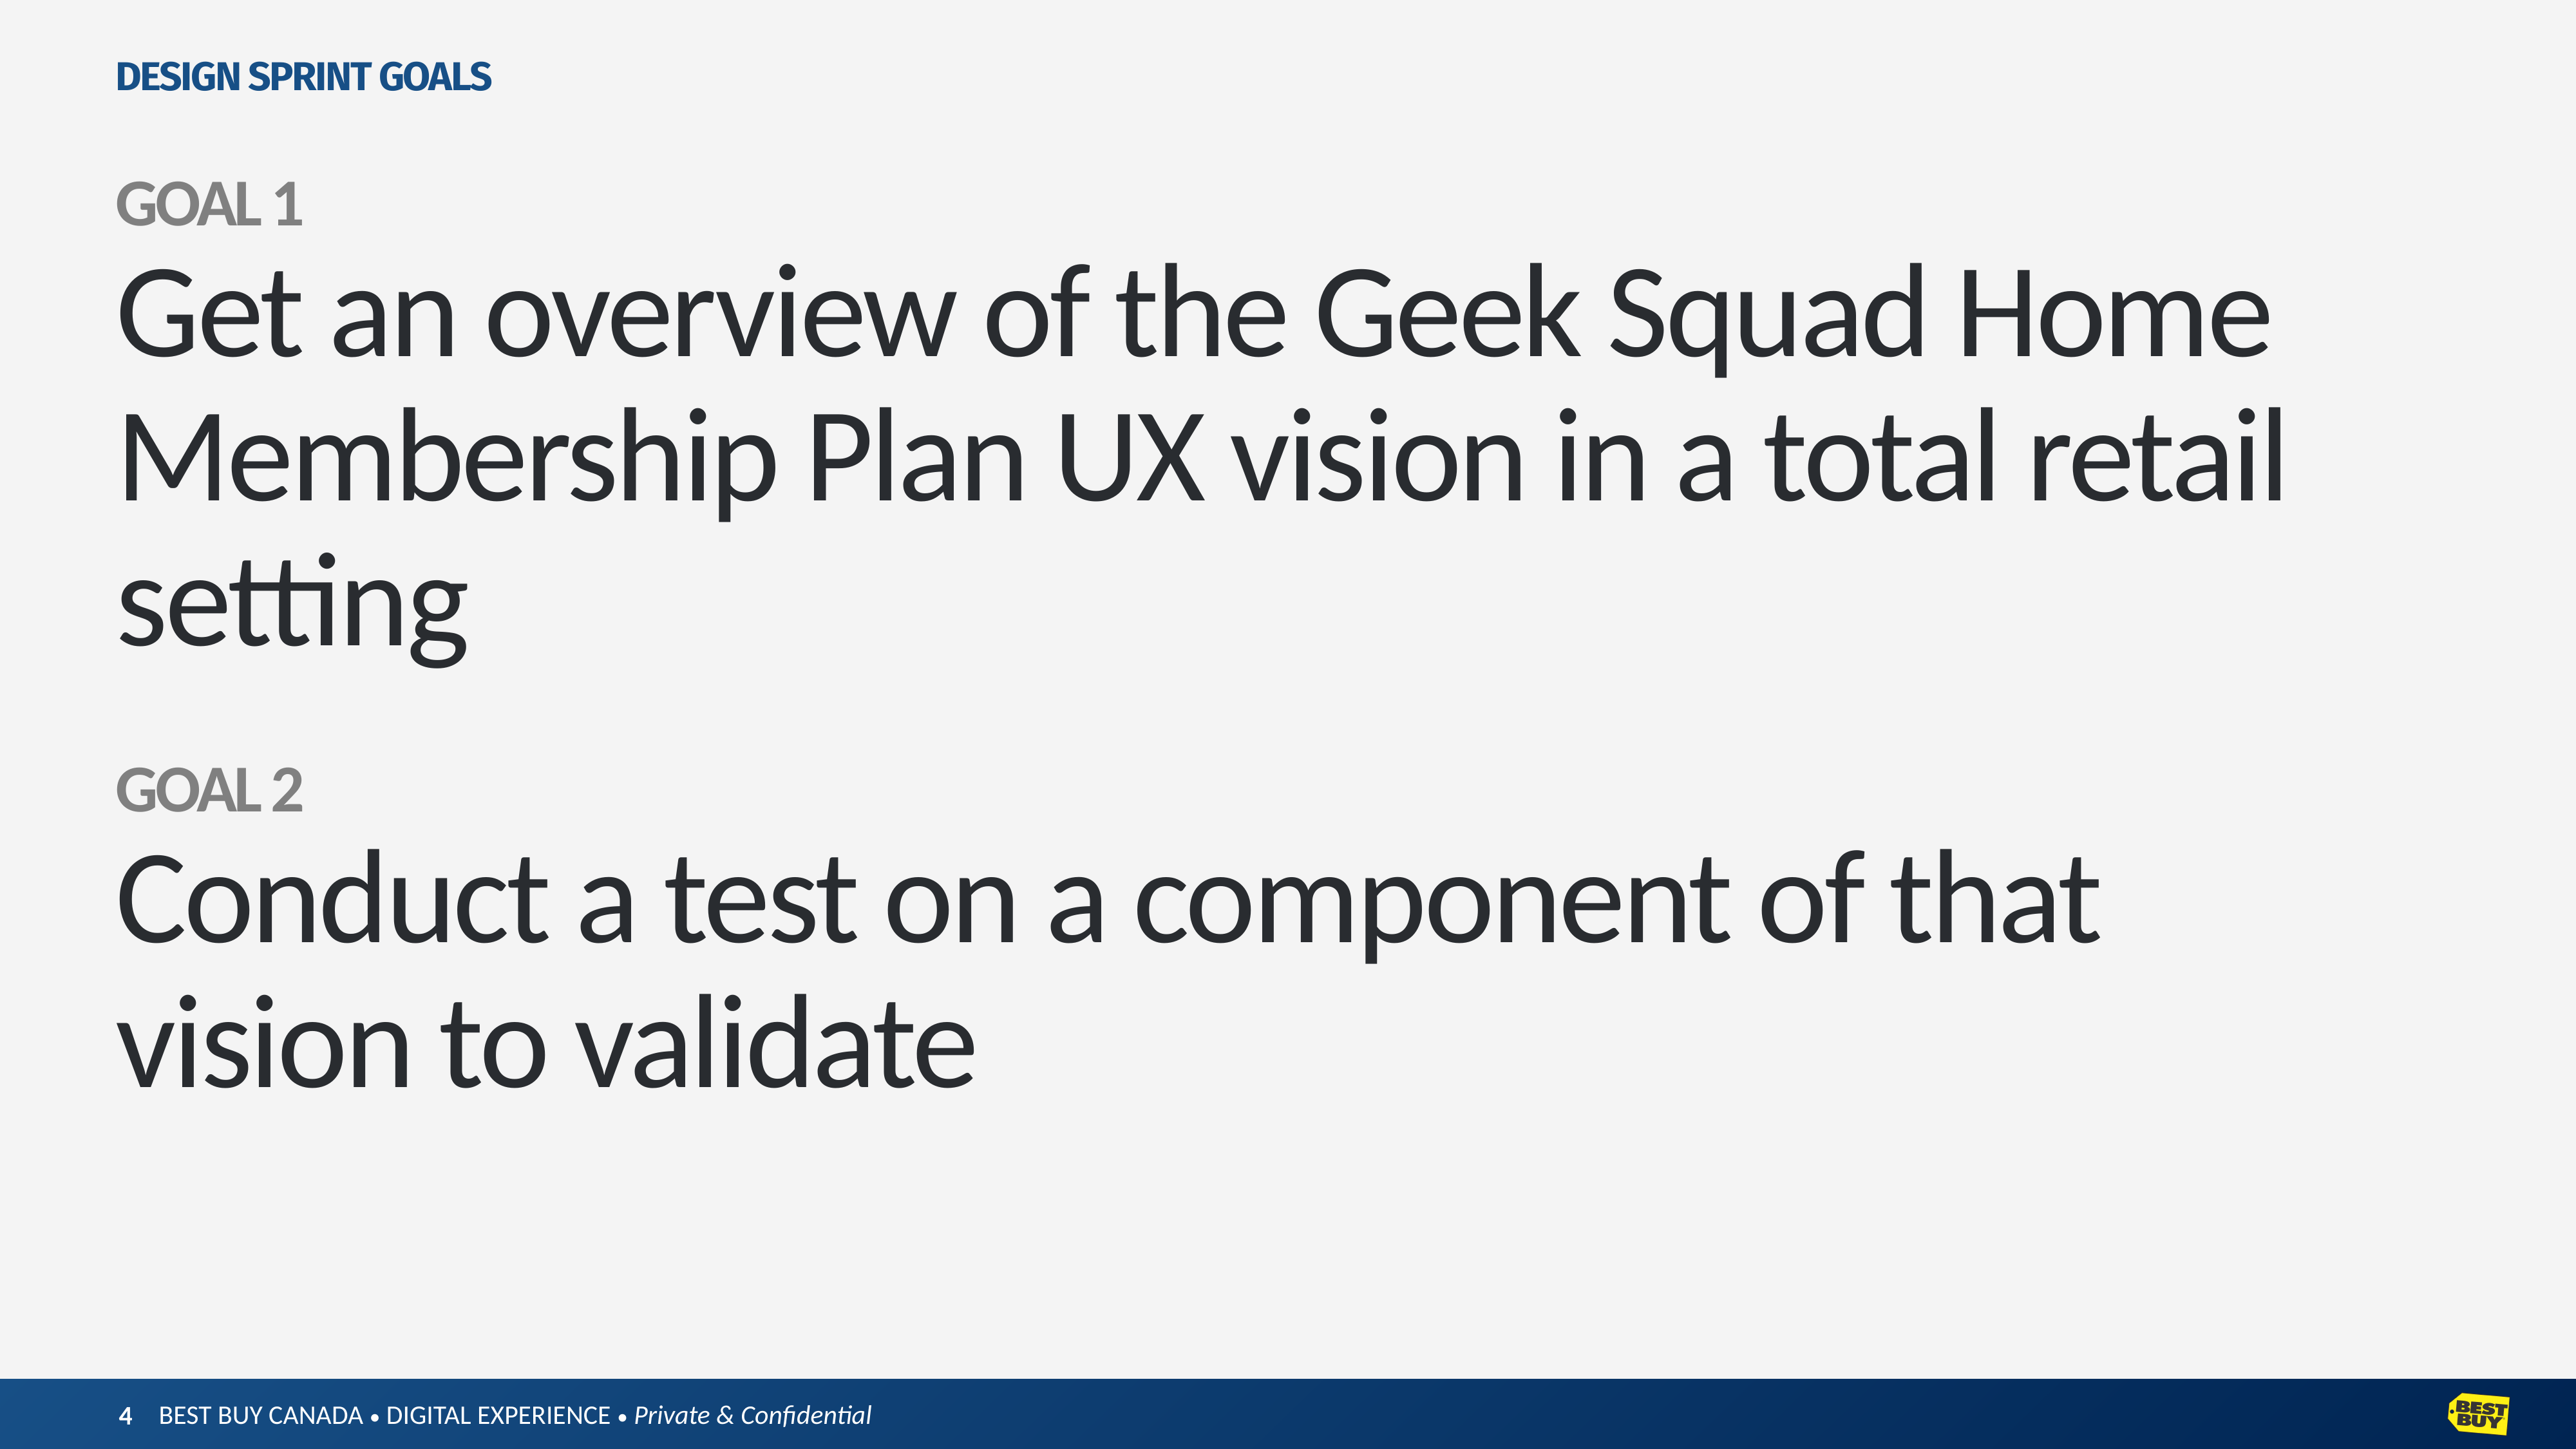

DESIGN SPRINT GOALS
GOAL 1
Get an overview of the Geek Squad Home Membership Plan UX vision in a total retail setting
GOAL 2
Conduct a test on a component of that vision to validate
4